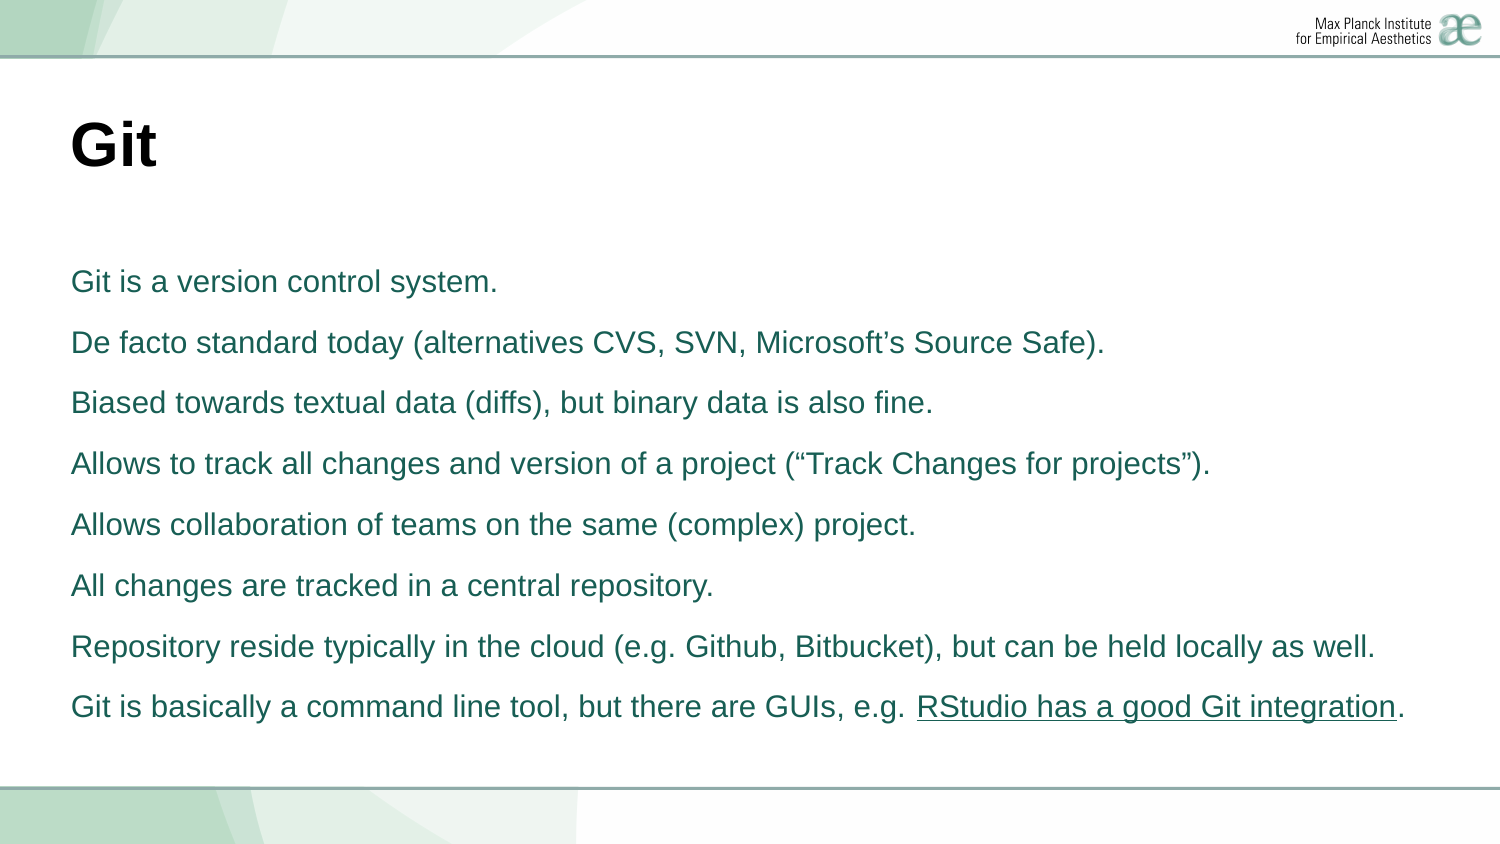

# Git
Git is a version control system.
De facto standard today (alternatives CVS, SVN, Microsoft’s Source Safe).
Biased towards textual data (diffs), but binary data is also fine.
Allows to track all changes and version of a project (“Track Changes for projects”).
Allows collaboration of teams on the same (complex) project.
All changes are tracked in a central repository.
Repository reside typically in the cloud (e.g. Github, Bitbucket), but can be held locally as well.
Git is basically a command line tool, but there are GUIs, e.g. RStudio has a good Git integration.